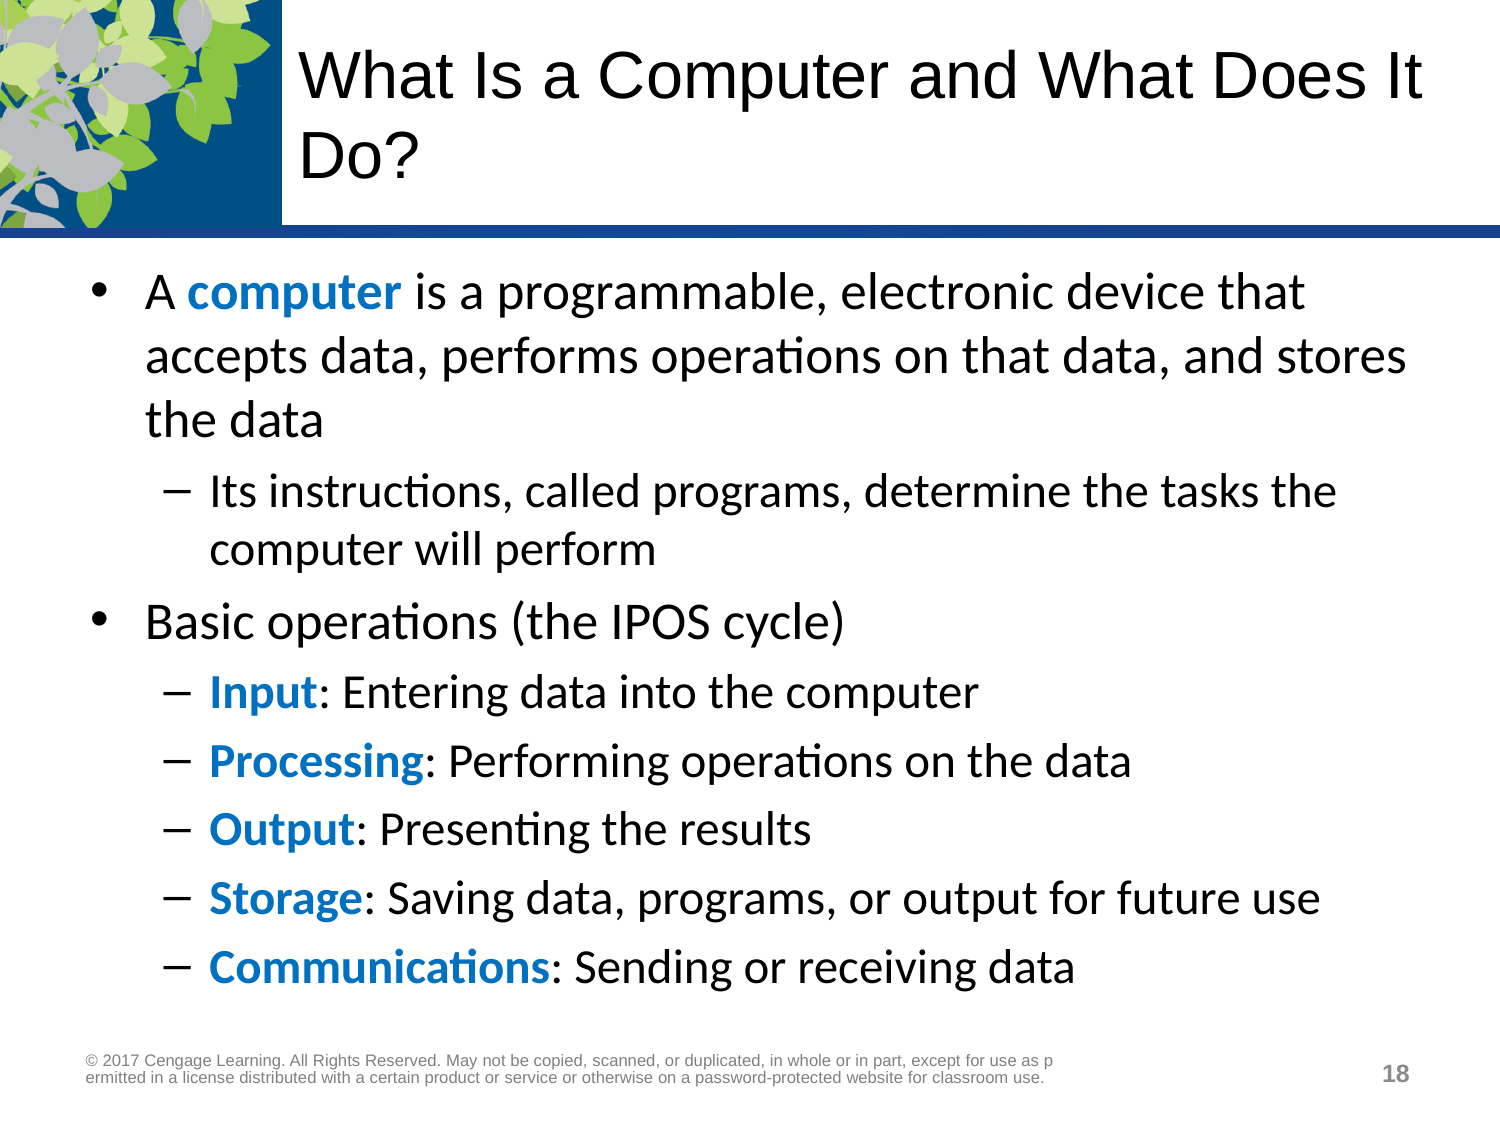

# What Is a Computer and What Does It Do?
A computer is a programmable, electronic device that accepts data, performs operations on that data, and stores the data
Its instructions, called programs, determine the tasks the computer will perform
Basic operations (the IPOS cycle)
Input: Entering data into the computer
Processing: Performing operations on the data
Output: Presenting the results
Storage: Saving data, programs, or output for future use
Communications: Sending or receiving data

© 2017 Cengage Learning. All Rights Reserved. May not be copied, scanned, or duplicated, in whole or in part, except for use as permitted in a license distributed with a certain product or service or otherwise on a password-protected website for classroom use.
18